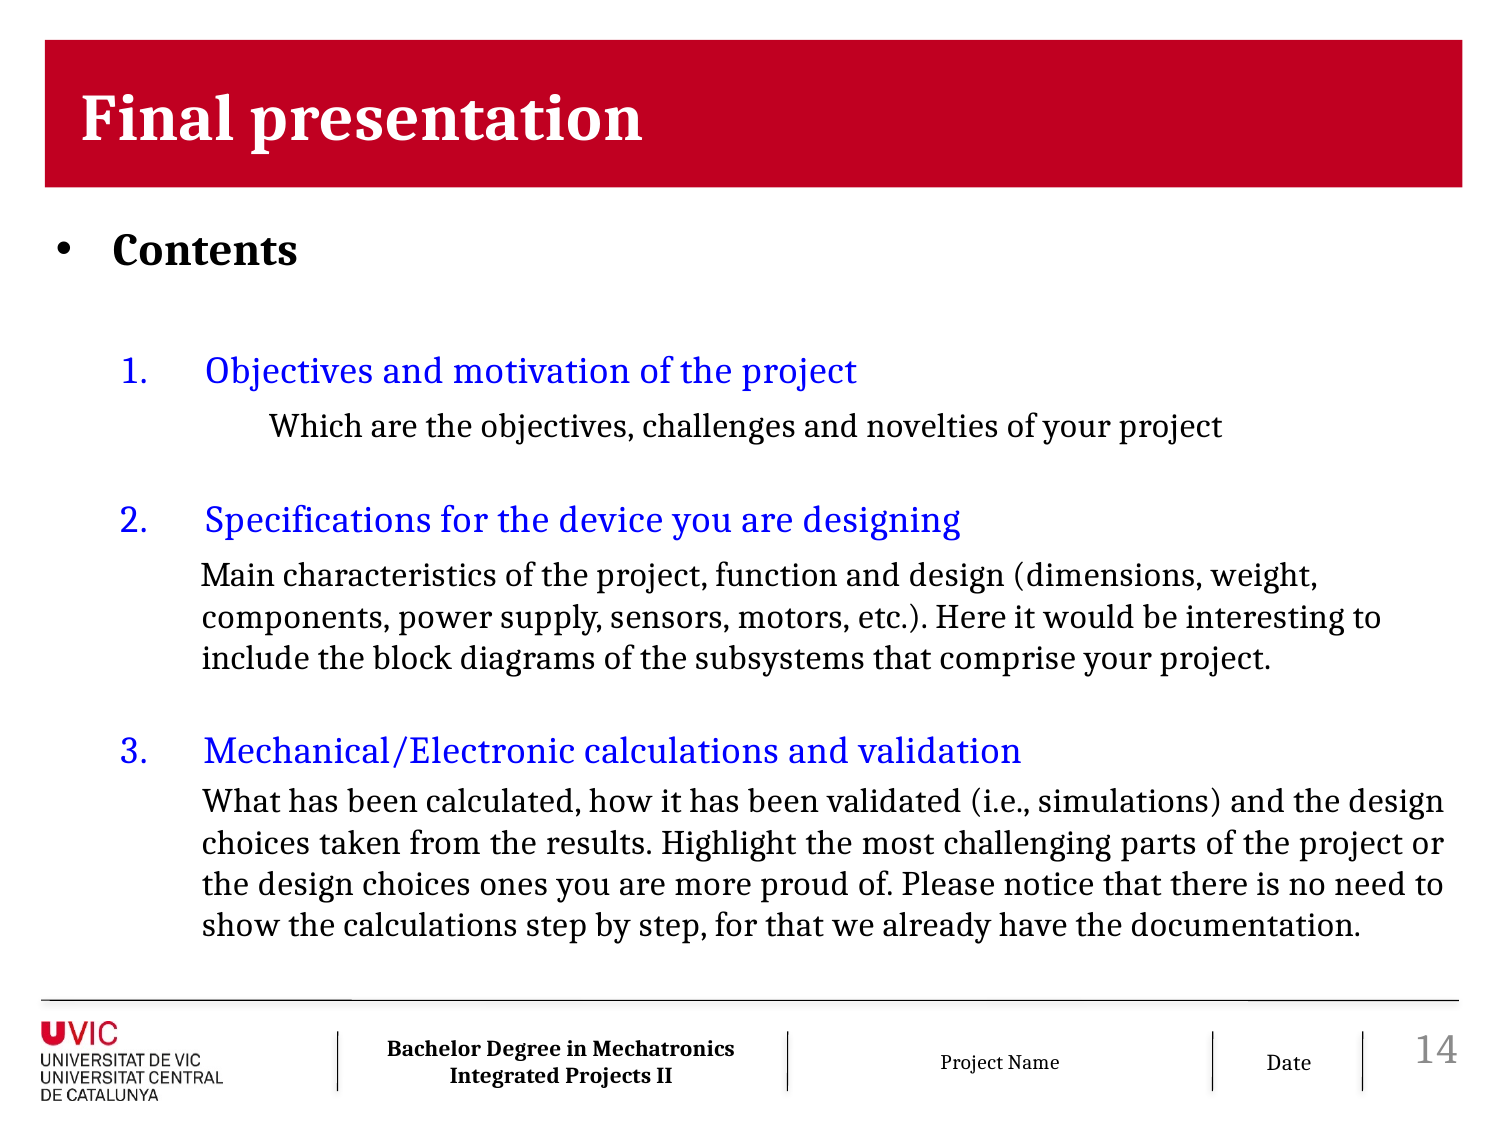

Contents

Objectives and motivation of the project
 	Which are the objectives, challenges and novelties of your project

Specifications for the device you are designing
       	Main characteristics of the project, function and design (dimensions, weight, components, power supply, sensors, motors, etc.). Here it would be interesting to include the block diagrams of the subsystems that comprise your project.

Mechanical/Electronic calculations and validation
What has been calculated, how it has been validated (i.e., simulations) and the design choices taken from the results. Highlight the most challenging parts of the project or the design choices ones you are more proud of. Please notice that there is no need to show the calculations step by step, for that we already have the documentation.
14